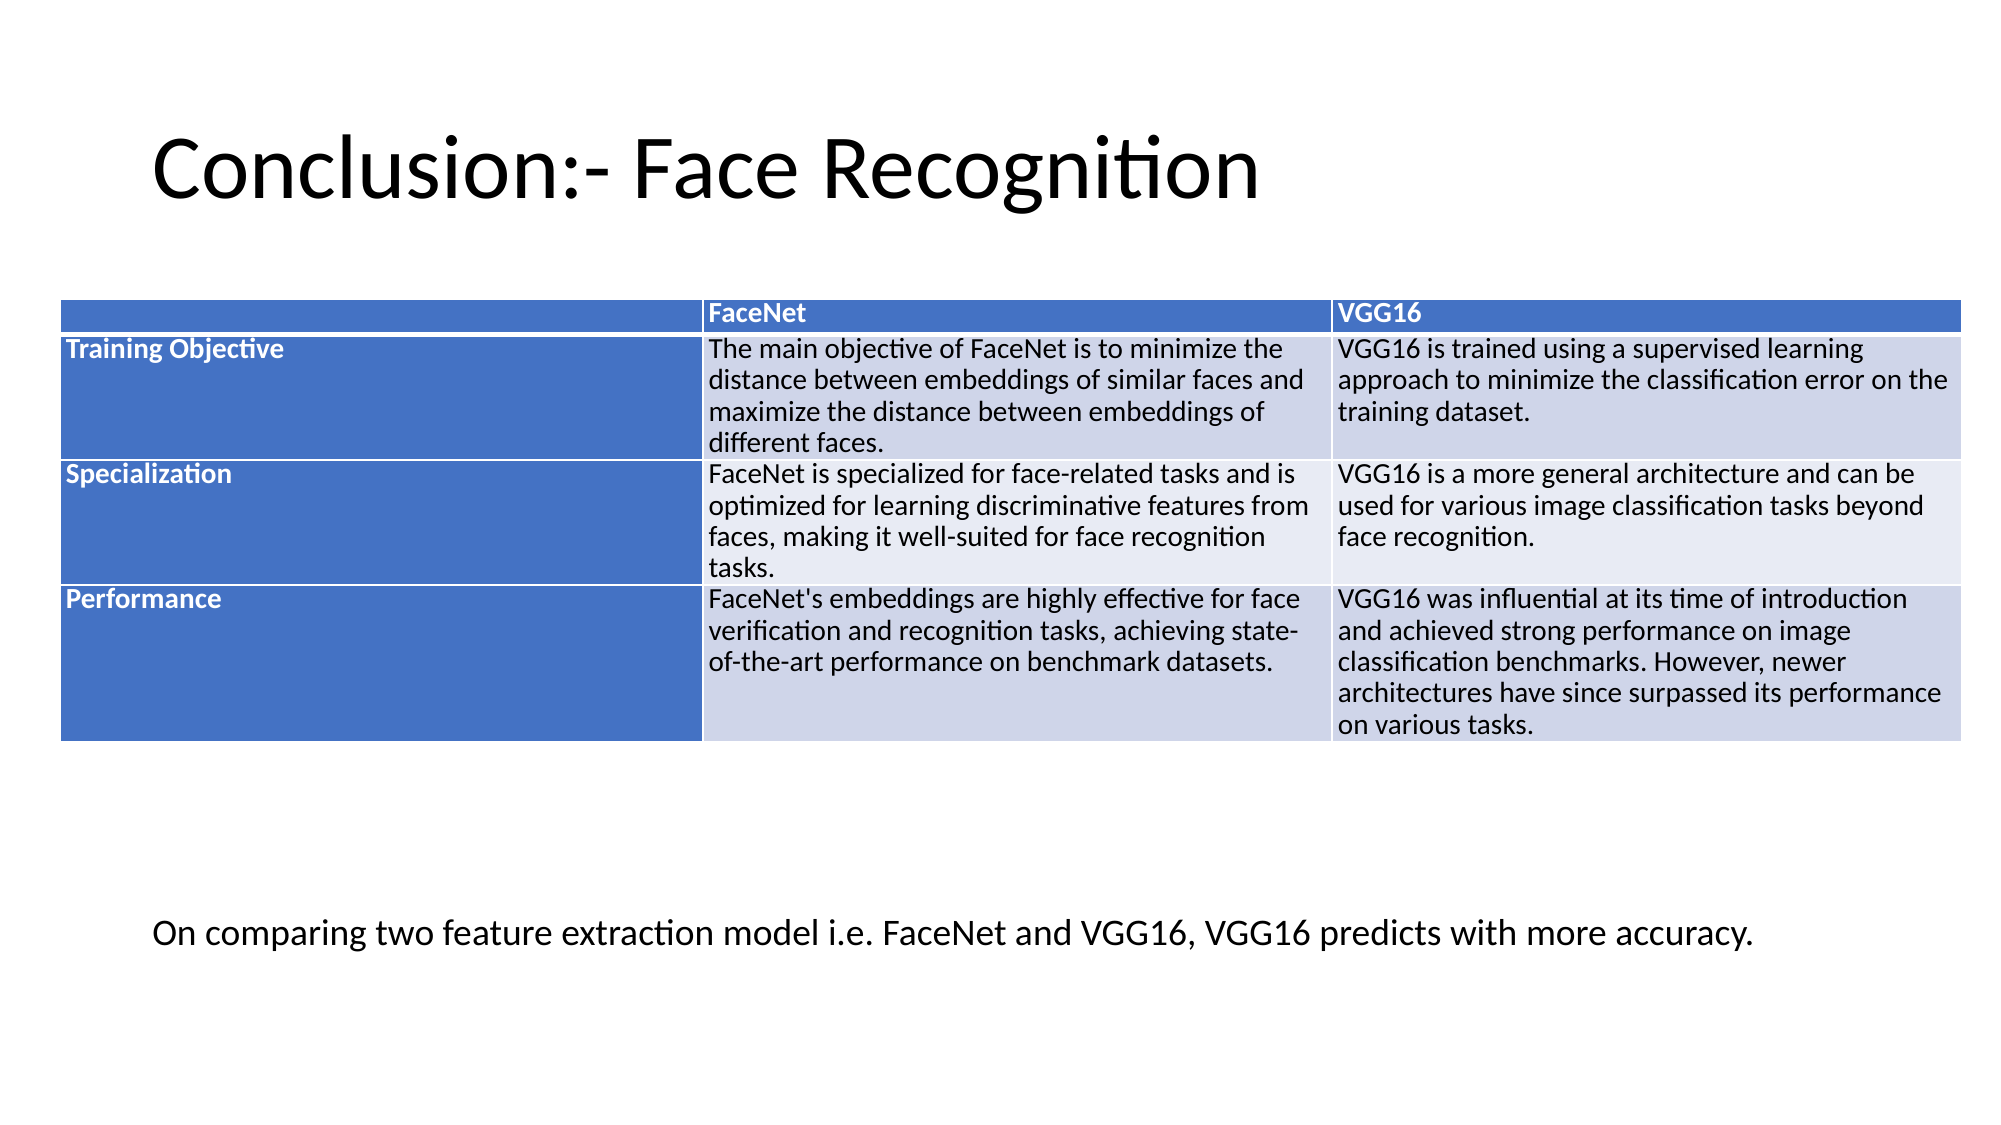

# Conclusion:- Face Recognition
|  | FaceNet | VGG16 |
| --- | --- | --- |
| Training Objective | The main objective of FaceNet is to minimize the distance between embeddings of similar faces and maximize the distance between embeddings of different faces. | VGG16 is trained using a supervised learning approach to minimize the classification error on the training dataset. |
| Specialization | FaceNet is specialized for face-related tasks and is optimized for learning discriminative features from faces, making it well-suited for face recognition tasks. | VGG16 is a more general architecture and can be used for various image classification tasks beyond face recognition. |
| Performance | FaceNet's embeddings are highly effective for face verification and recognition tasks, achieving state-of-the-art performance on benchmark datasets. | VGG16 was influential at its time of introduction and achieved strong performance on image classification benchmarks. However, newer architectures have since surpassed its performance on various tasks. |
On comparing two feature extraction model i.e. FaceNet and VGG16, VGG16 predicts with more accuracy.